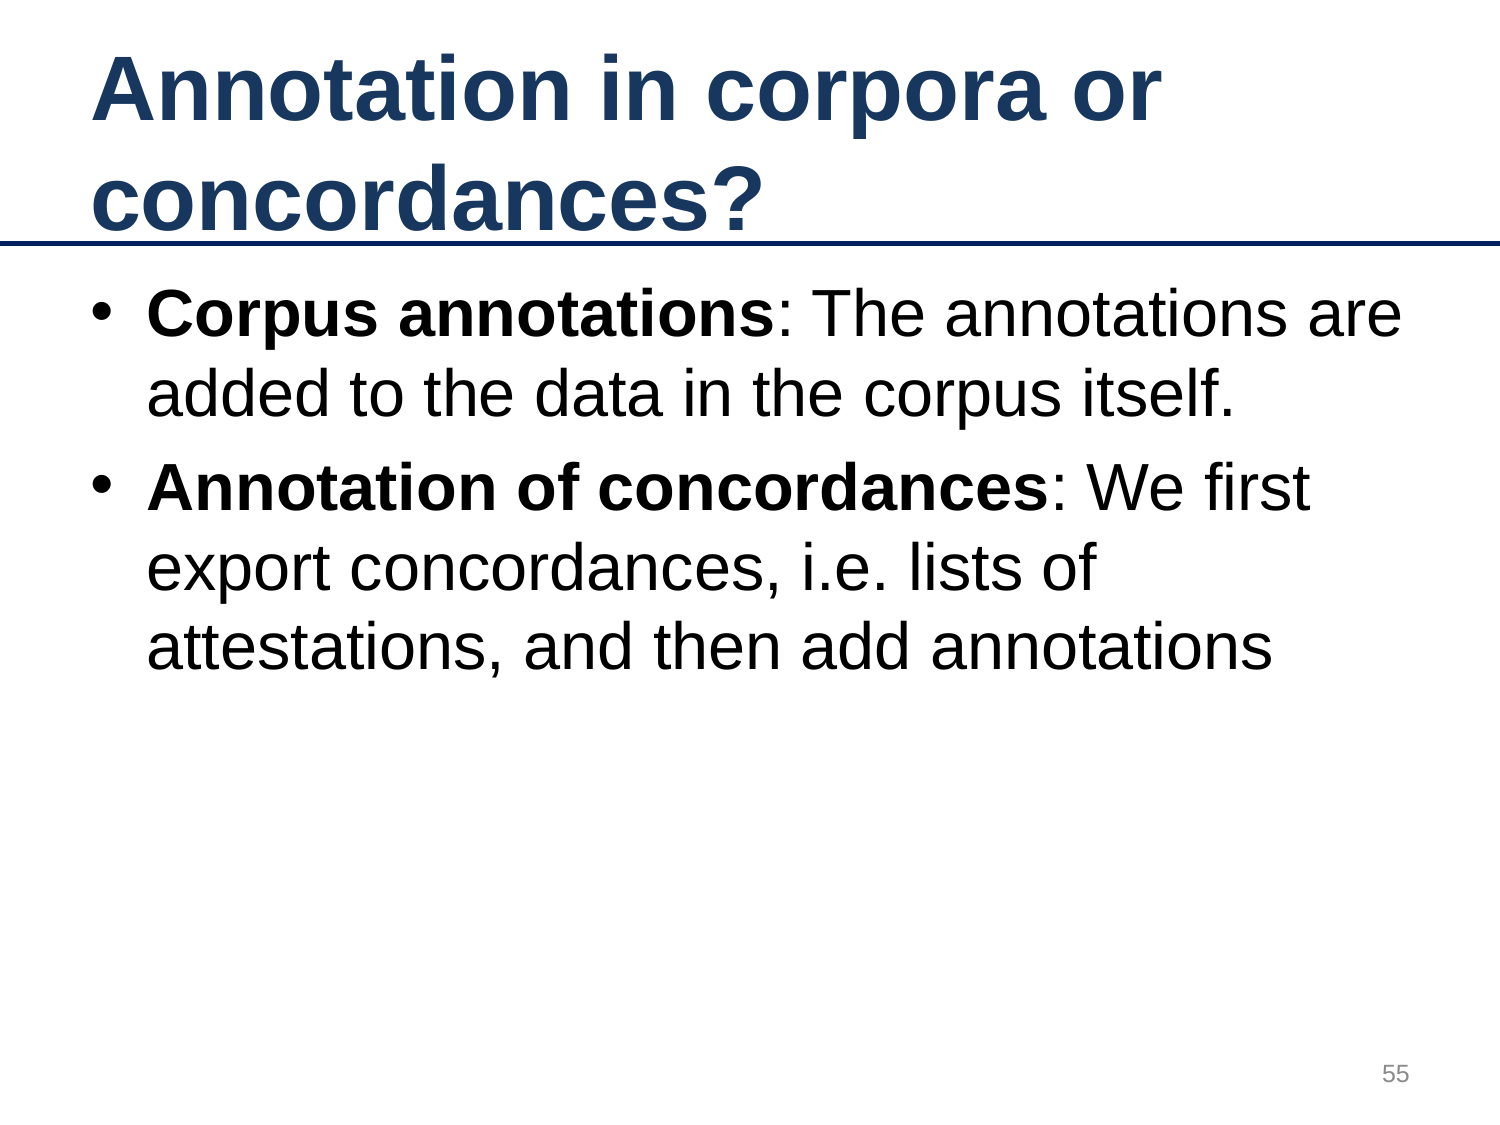

# Annotation in corpora or concordances?
Corpus annotations: The annotations are added to the data in the corpus itself.
Annotation of concordances: We first export concordances, i.e. lists of attestations, and then add annotations
55